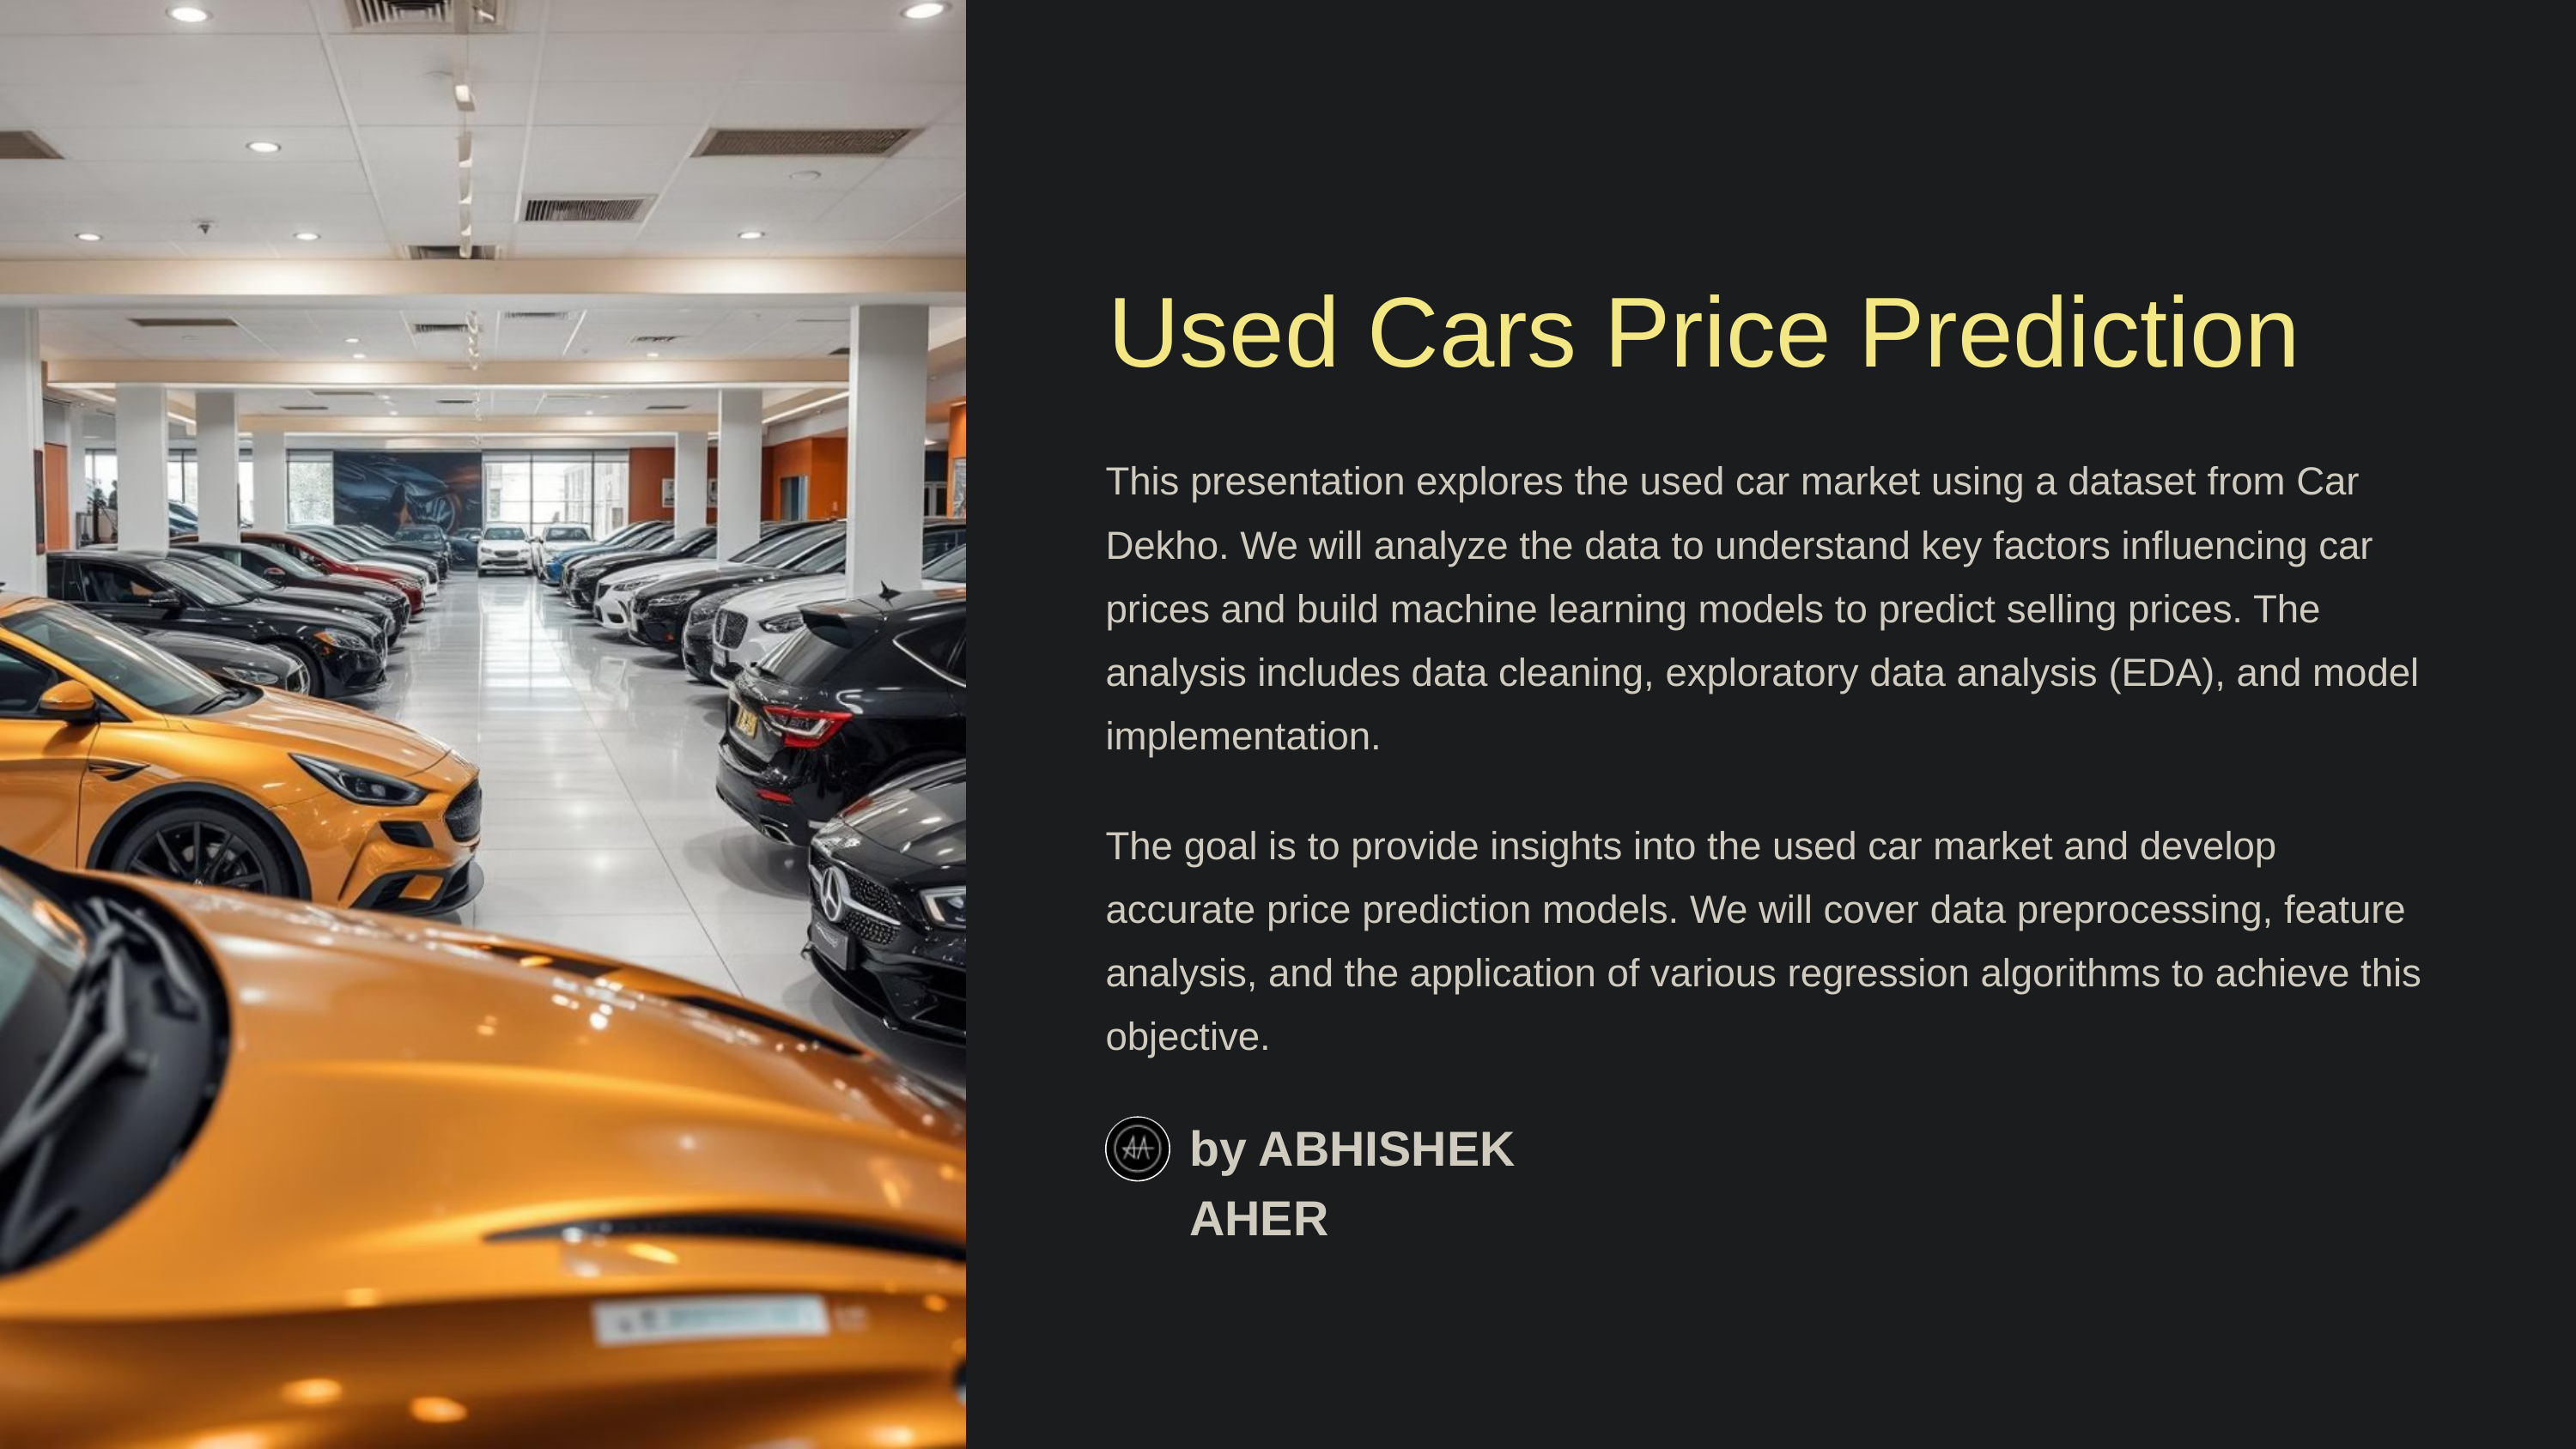

Used Cars Price Prediction

This presentation explores the used car market using a dataset from Car Dekho. We will analyze the data to understand key factors influencing car prices and build machine learning models to predict selling prices. The analysis includes data cleaning, exploratory data analysis (EDA), and model implementation.

The goal is to provide insights into the used car market and develop accurate price prediction models. We will cover data preprocessing, feature analysis, and the application of various regression algorithms to achieve this objective.

by ABHISHEK AHER